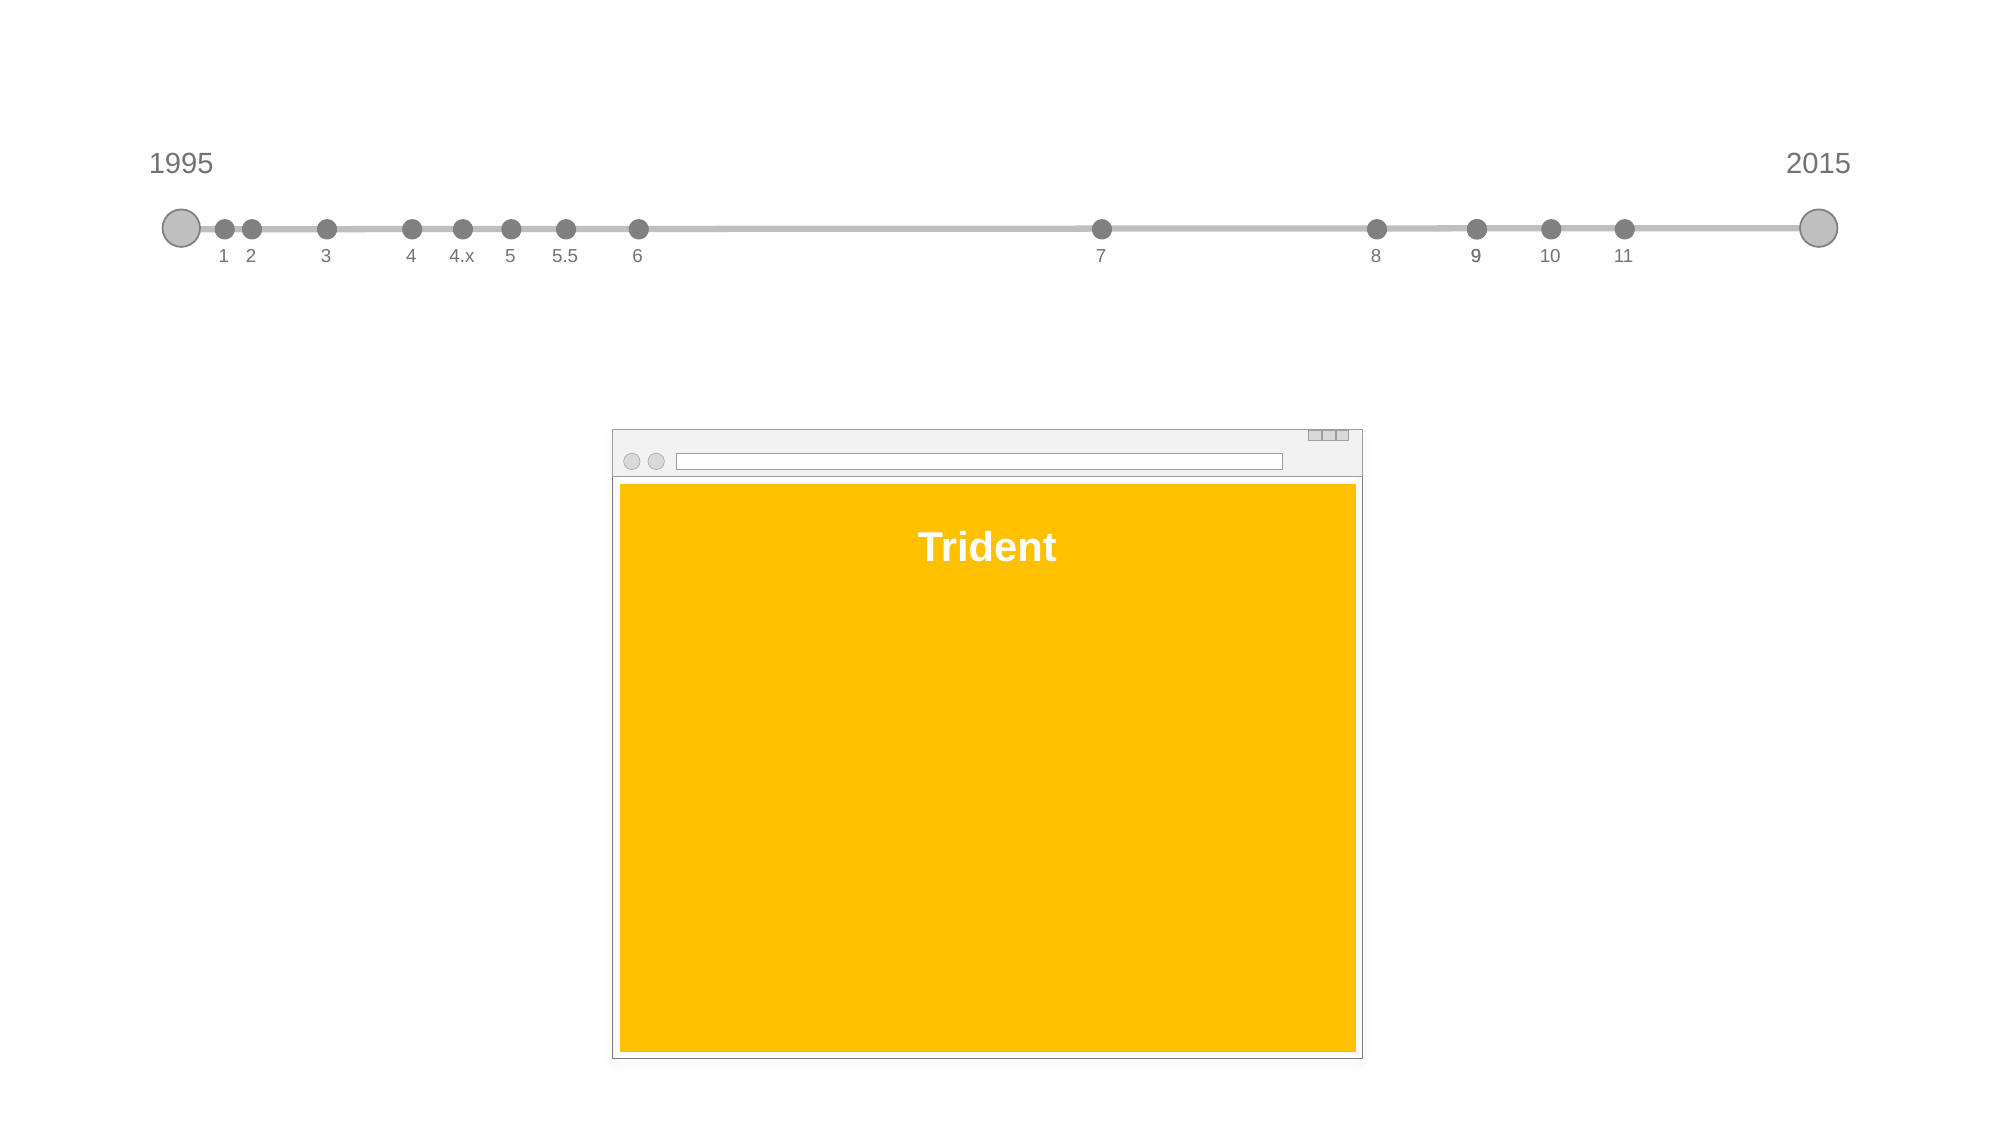

1995
2015

1

2

3

4

4.x

5

5.5

6

7

8

9

9

10

11

Trident